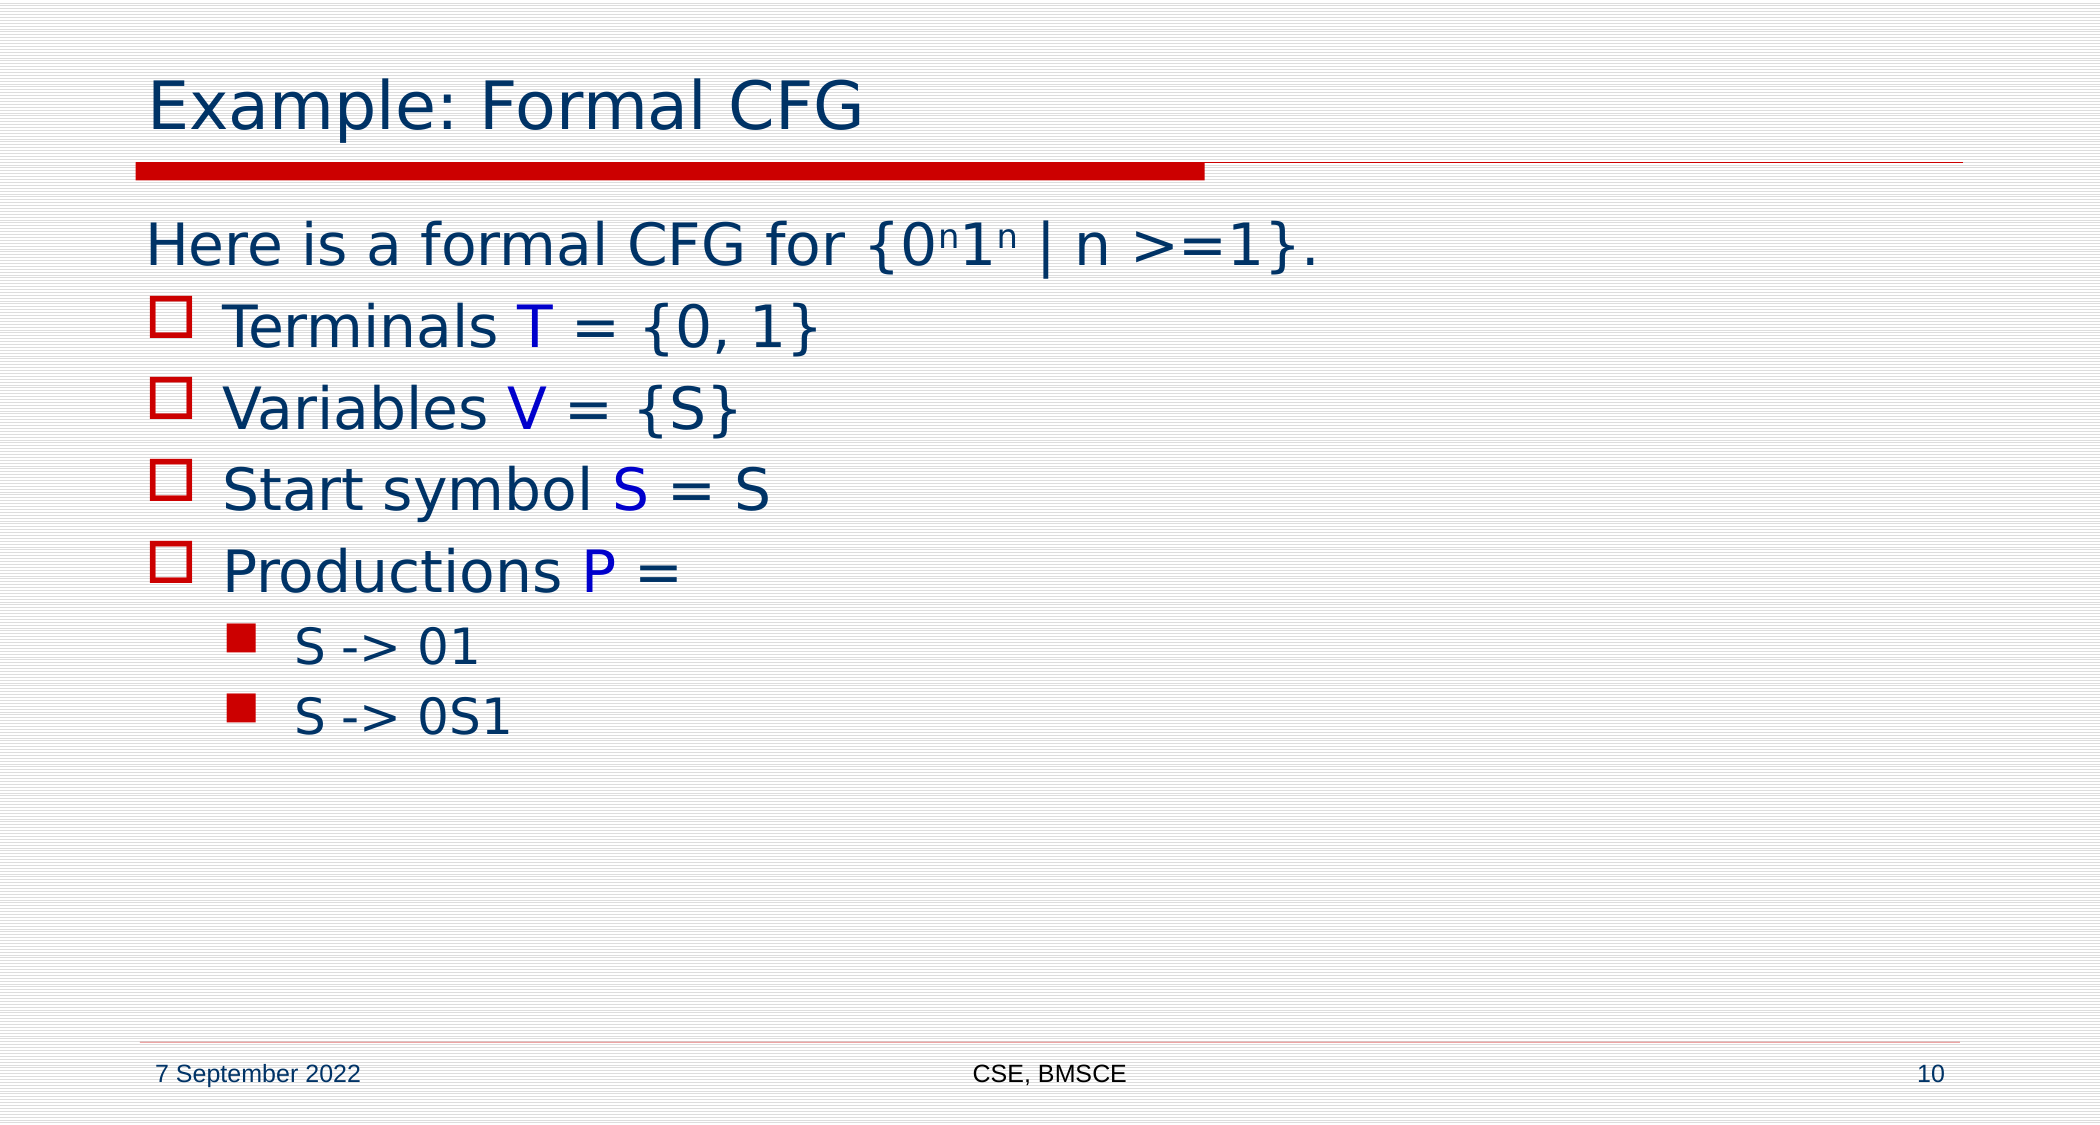

# Example: Formal CFG
Here is a formal CFG for {0n1n | n >=1}.
Terminals T = {0, 1}
Variables V = {S}
Start symbol S = S
Productions P =
S -> 01
S -> 0S1
CSE, BMSCE
10
7 September 2022